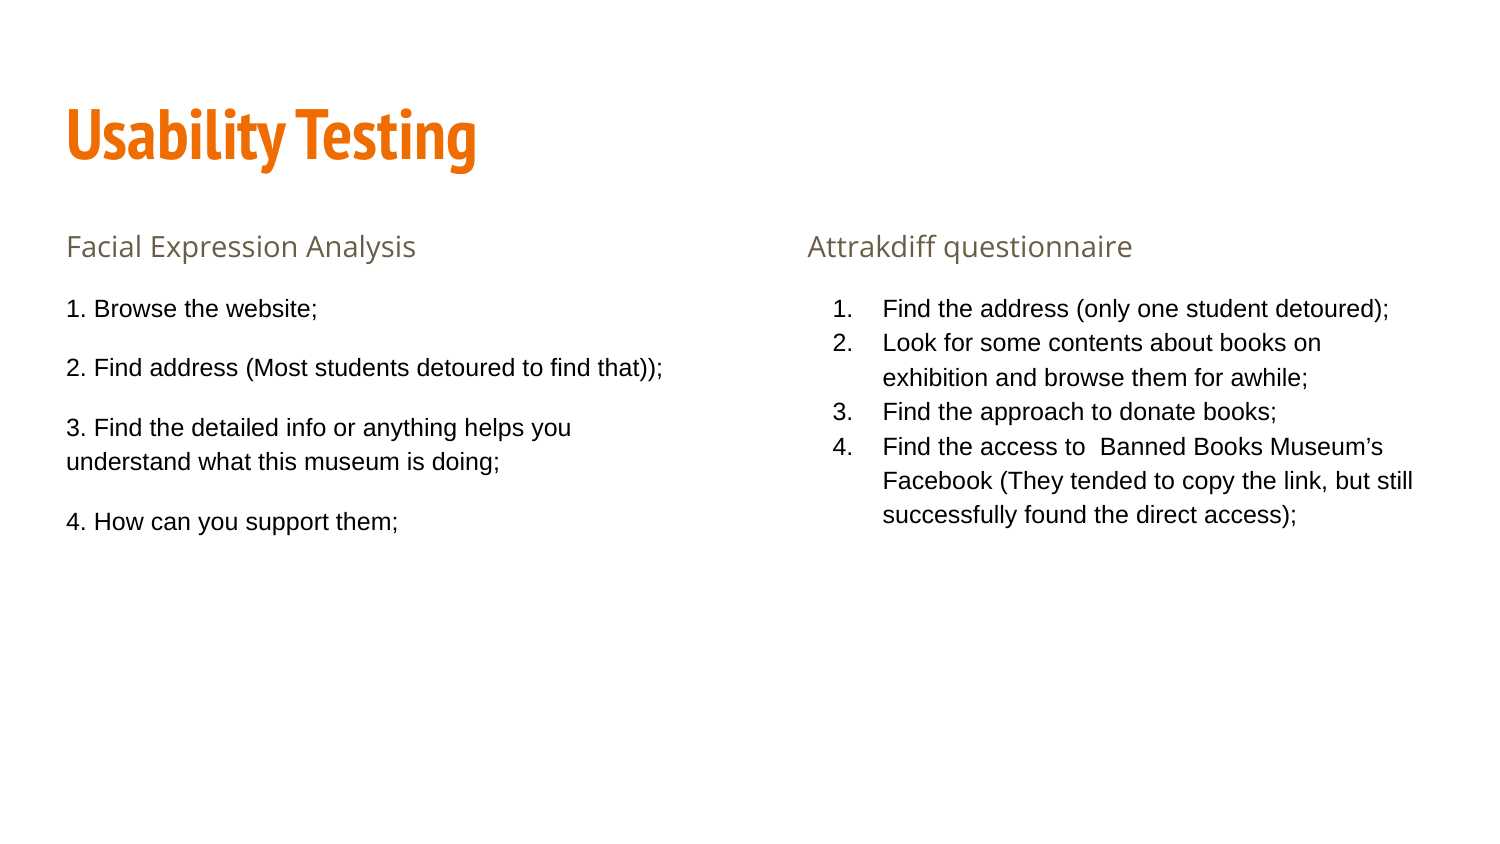

# Usability Testing
Facial Expression Analysis
1. Browse the website;
2. Find address (Most students detoured to find that));
3. Find the detailed info or anything helps you understand what this museum is doing;
4. How can you support them;

Attrakdiff questionnaire
Find the address (only one student detoured);
Look for some contents about books on exhibition and browse them for awhile;
Find the approach to donate books;
Find the access to  Banned Books Museum’s Facebook (They tended to copy the link, but still successfully found the direct access);